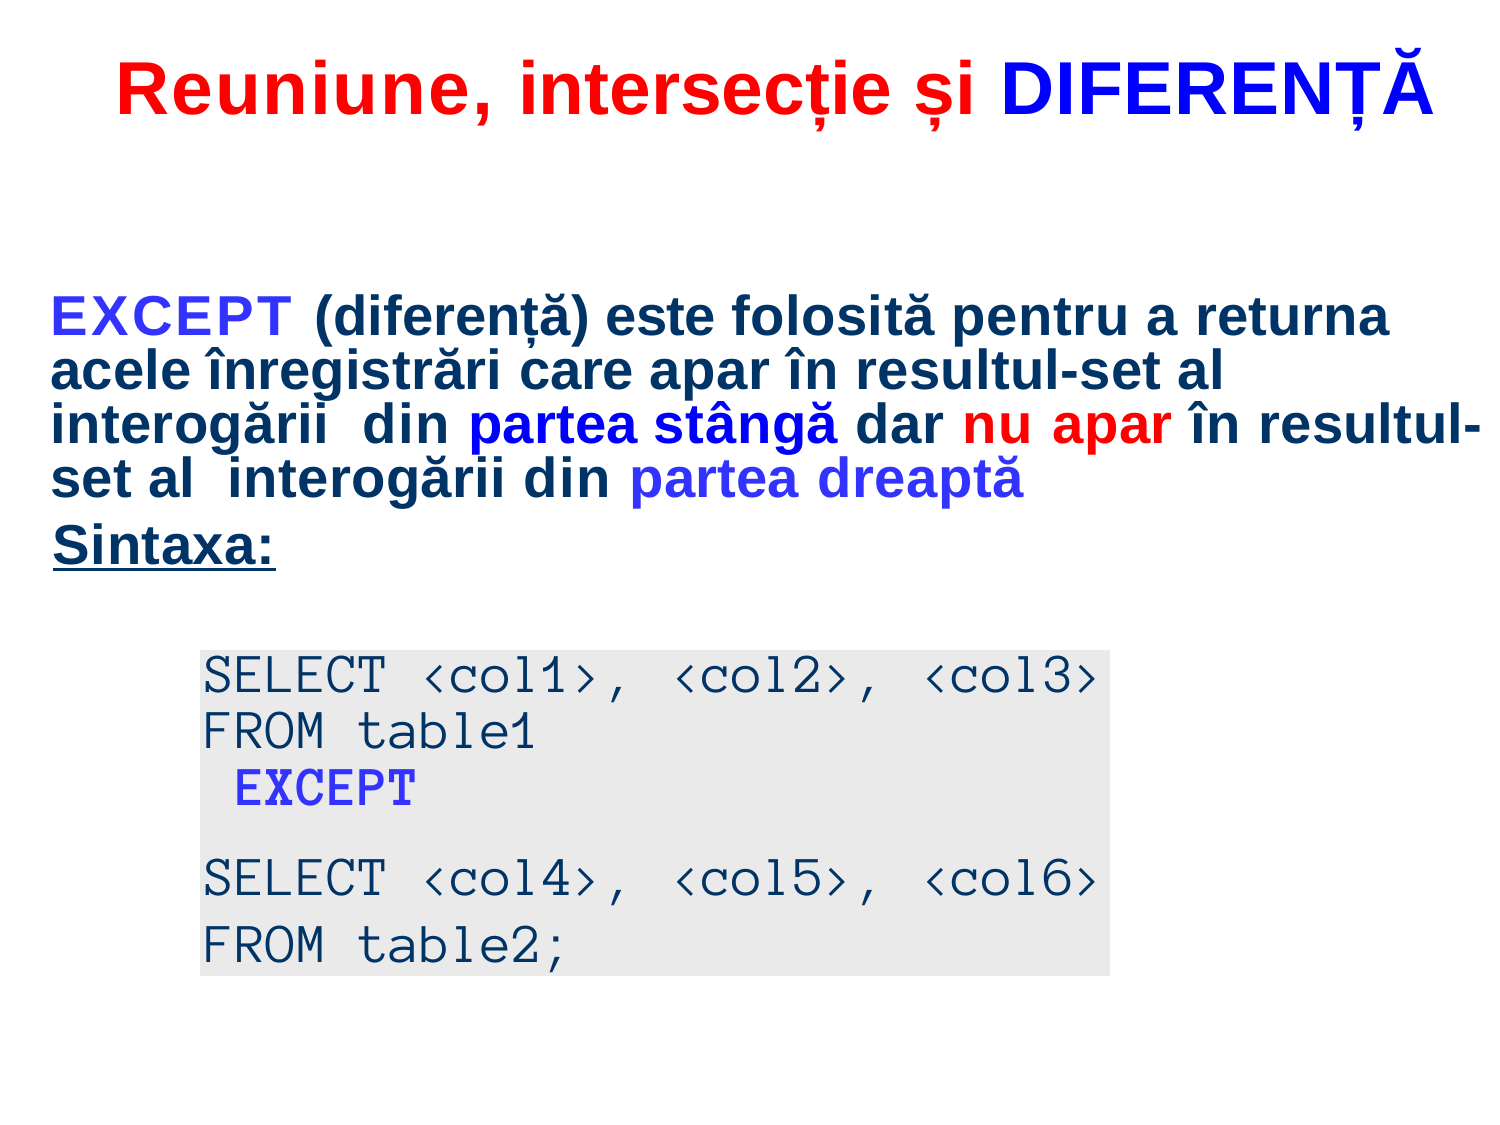

# Reuniune, intersecție și DIFERENȚĂ
EXCEPT (diferență) este folosită pentru a returna  acele înregistrări care apar în resultul-set al interogării  din partea stângă dar nu apar în resultul-set al  interogării din partea dreaptă
Sintaxa:
| SELECT <col1>, FROM table1 EXCEPT | <col2>, | <col3> |
| --- | --- | --- |
| SELECT <col4>, | <col5>, | <col6> |
| FROM table2; |  |  |